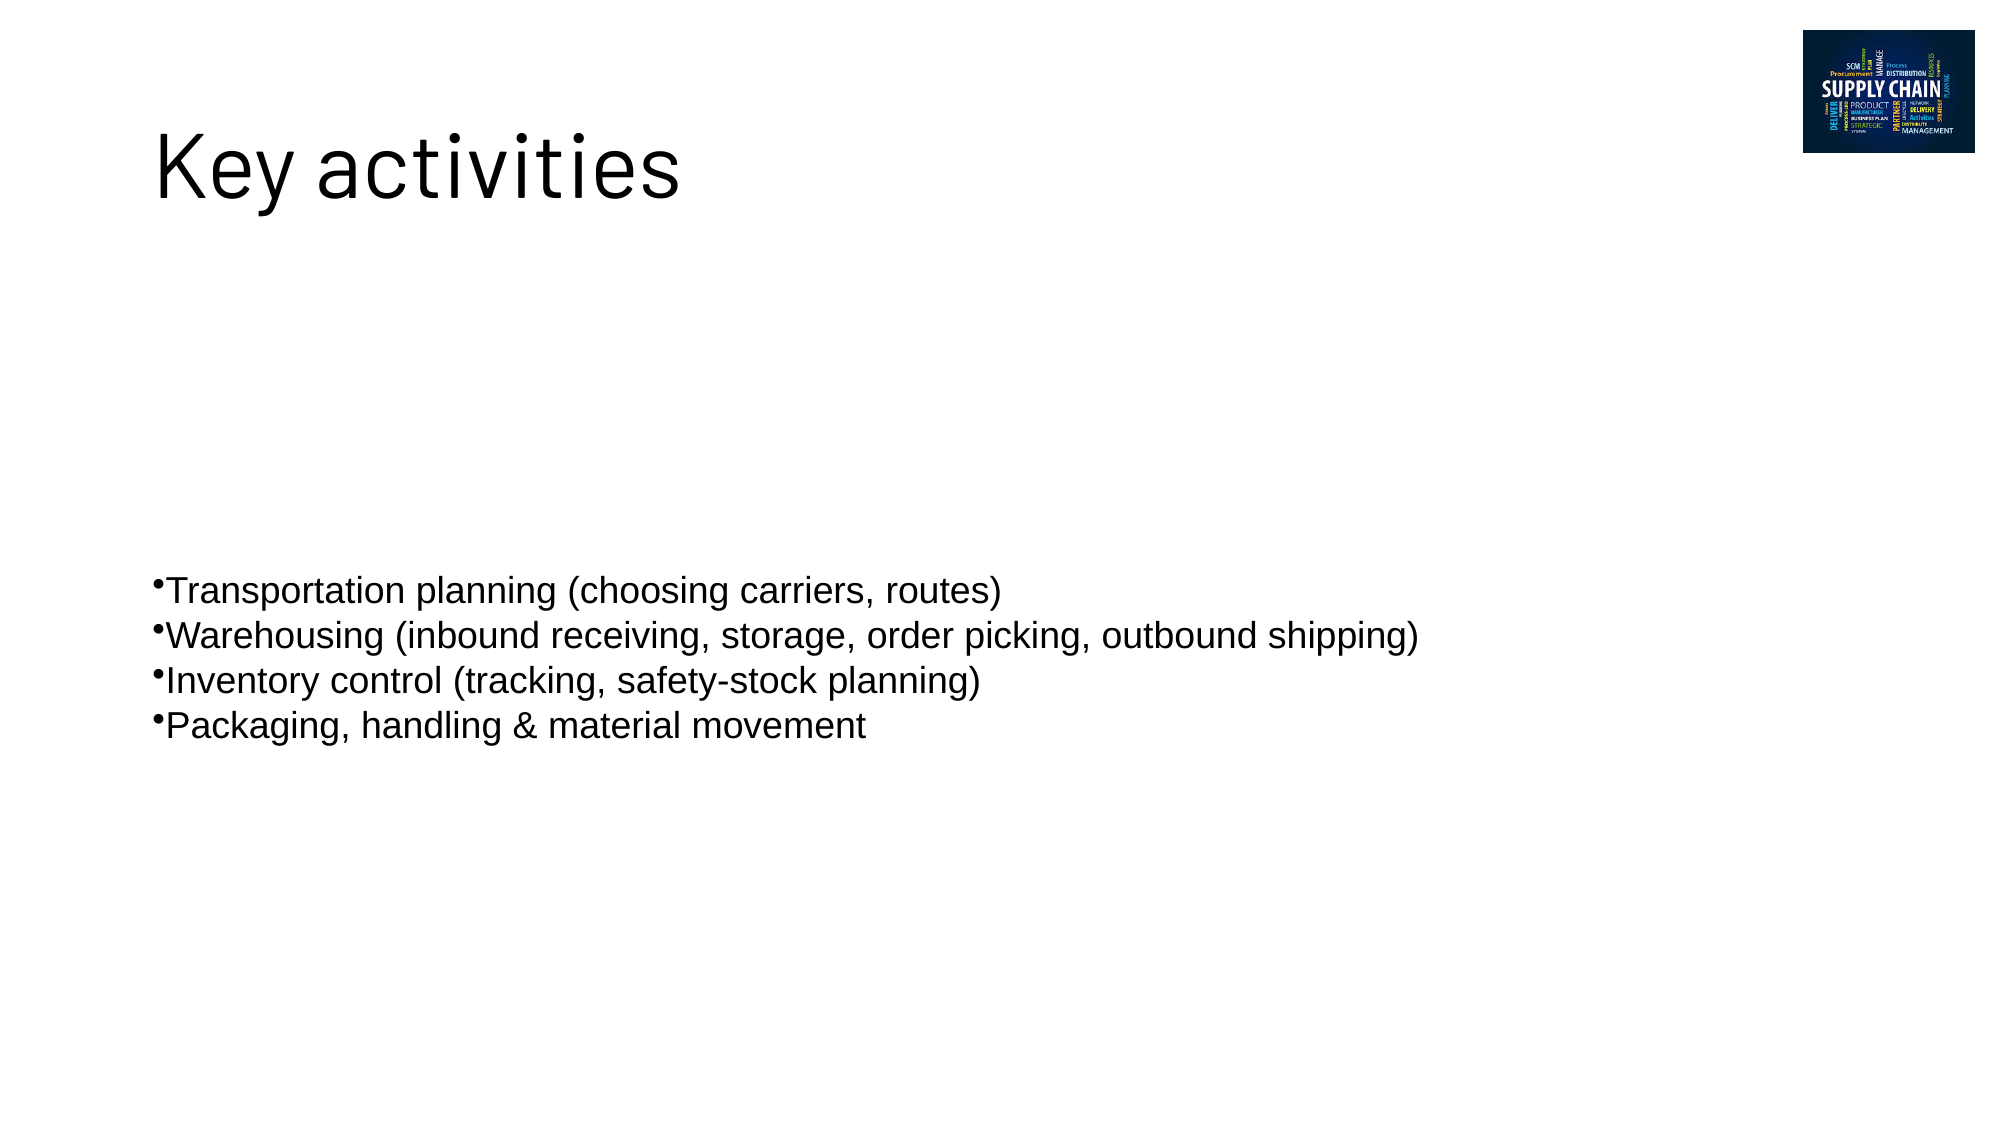

# Key activities
Transportation planning (choosing carriers, routes)
Warehousing (inbound receiving, storage, order picking, outbound shipping)
Inventory control (tracking, safety‐stock planning)
Packaging, handling & material movement